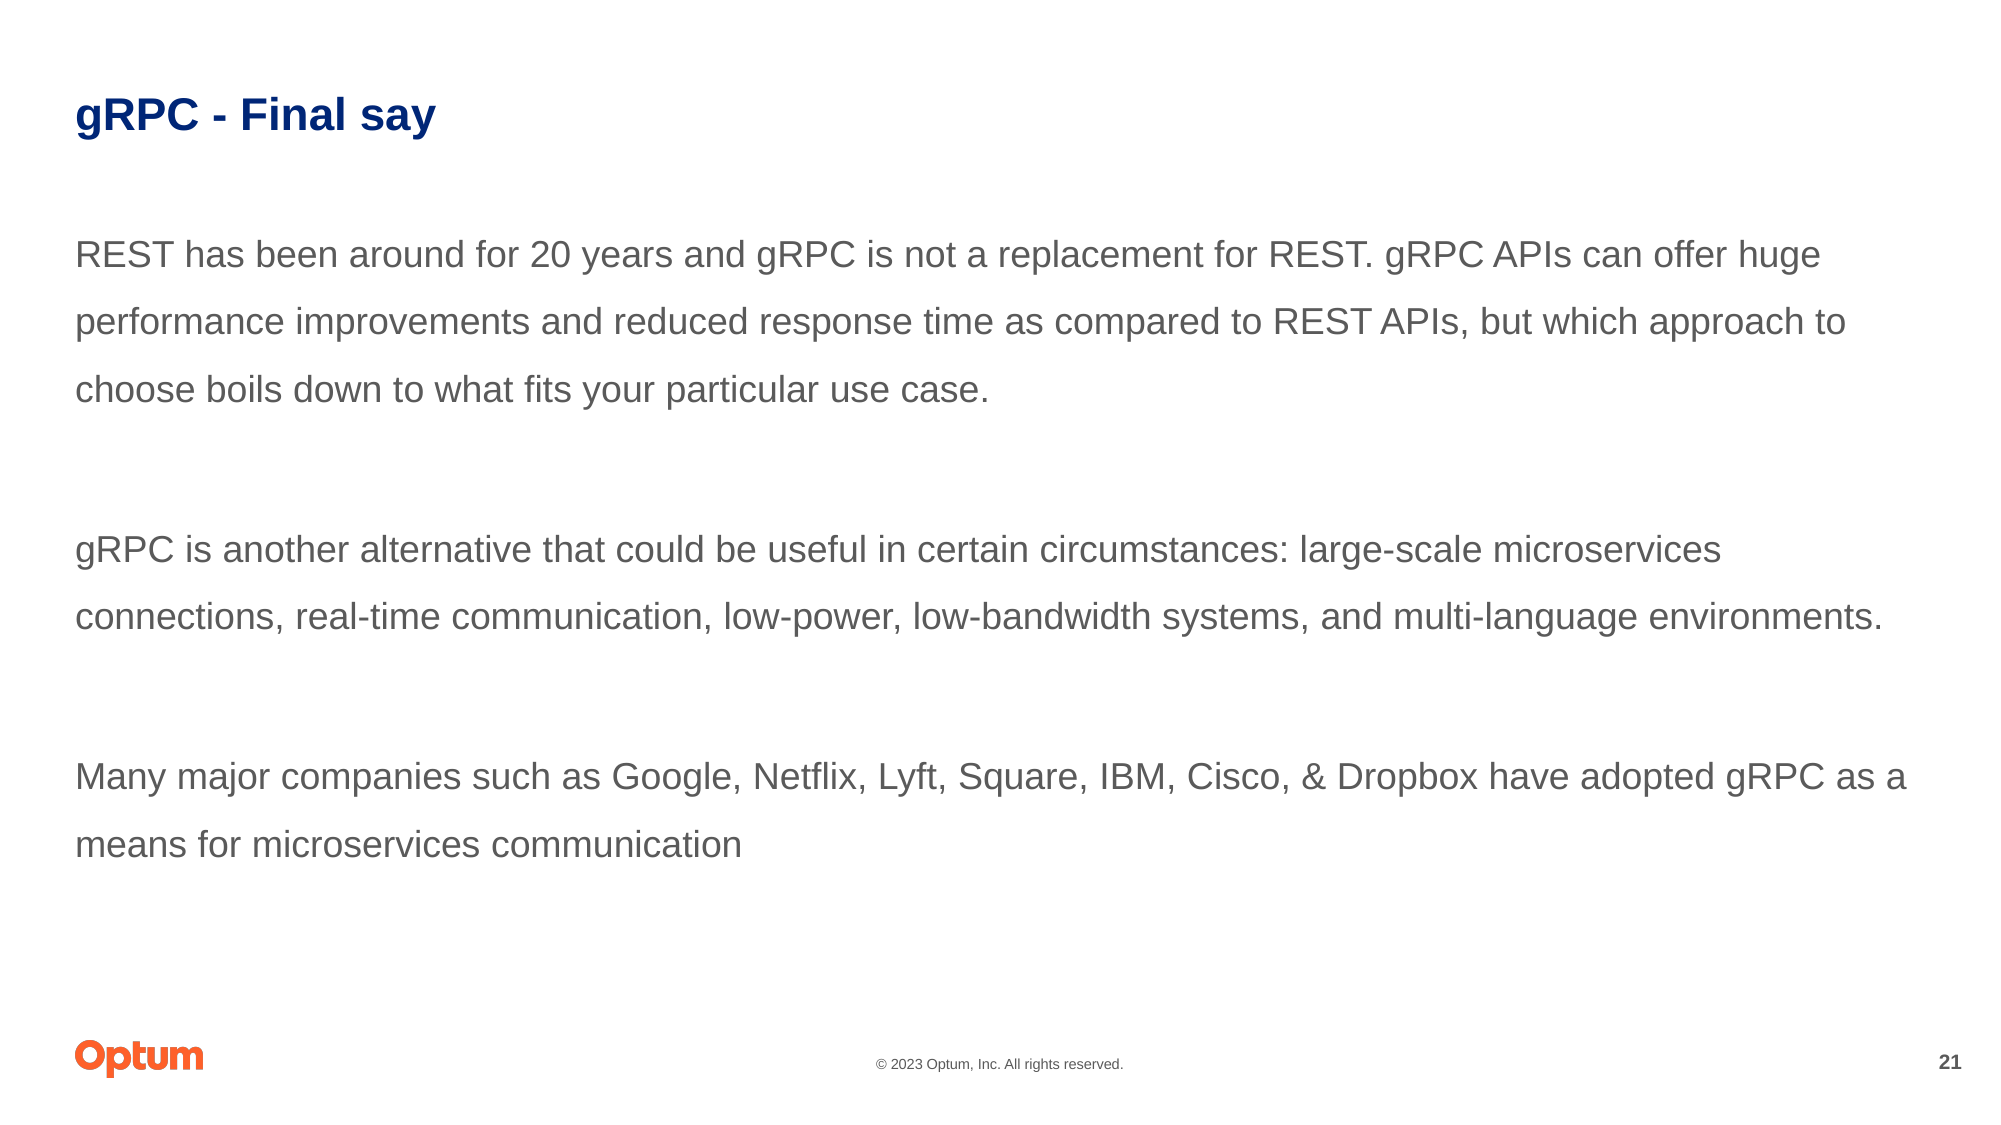

# gRPC - Final say
REST has been around for 20 years and gRPC is not a replacement for REST. gRPC APIs can offer huge performance improvements and reduced response time as compared to REST APIs, but which approach to choose boils down to what fits your particular use case.

gRPC is another alternative that could be useful in certain circumstances: large-scale microservices connections, real-time communication, low-power, low-bandwidth systems, and multi-language environments.

Many major companies such as Google, Netflix, Lyft, Square, IBM, Cisco, & Dropbox have adopted gRPC as a means for microservices communication